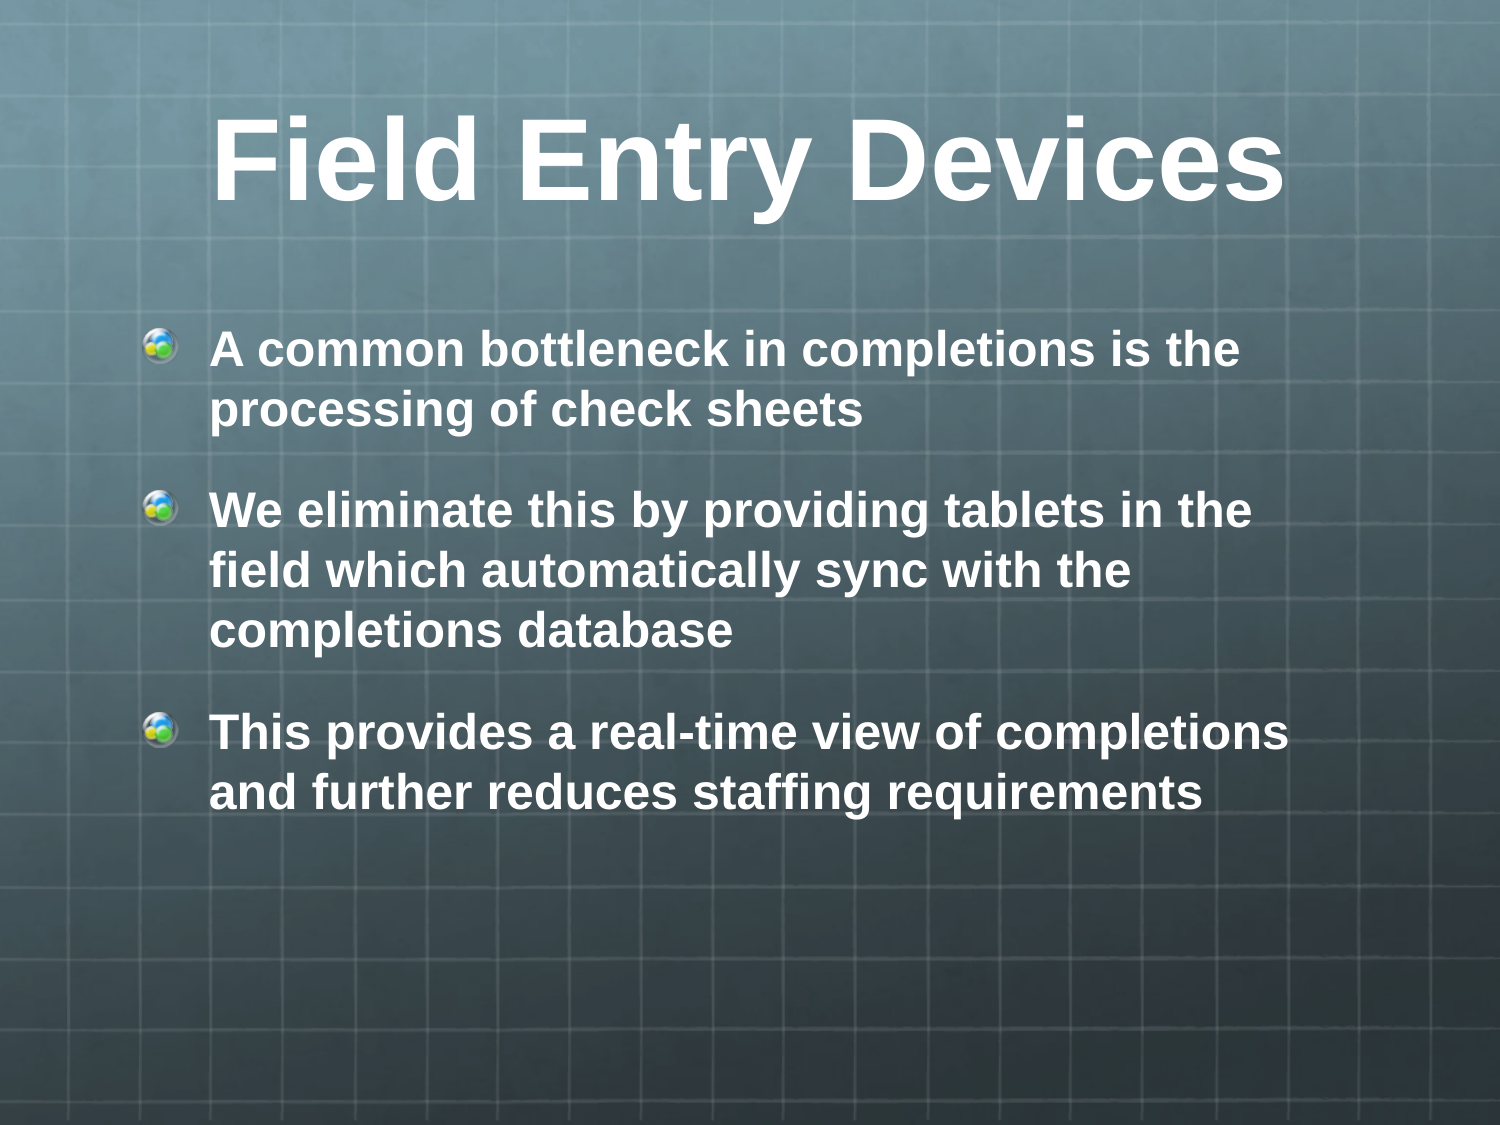

# Field Entry Devices
A common bottleneck in completions is the processing of check sheets
We eliminate this by providing tablets in the field which automatically sync with the completions database
This provides a real-time view of completions and further reduces staffing requirements